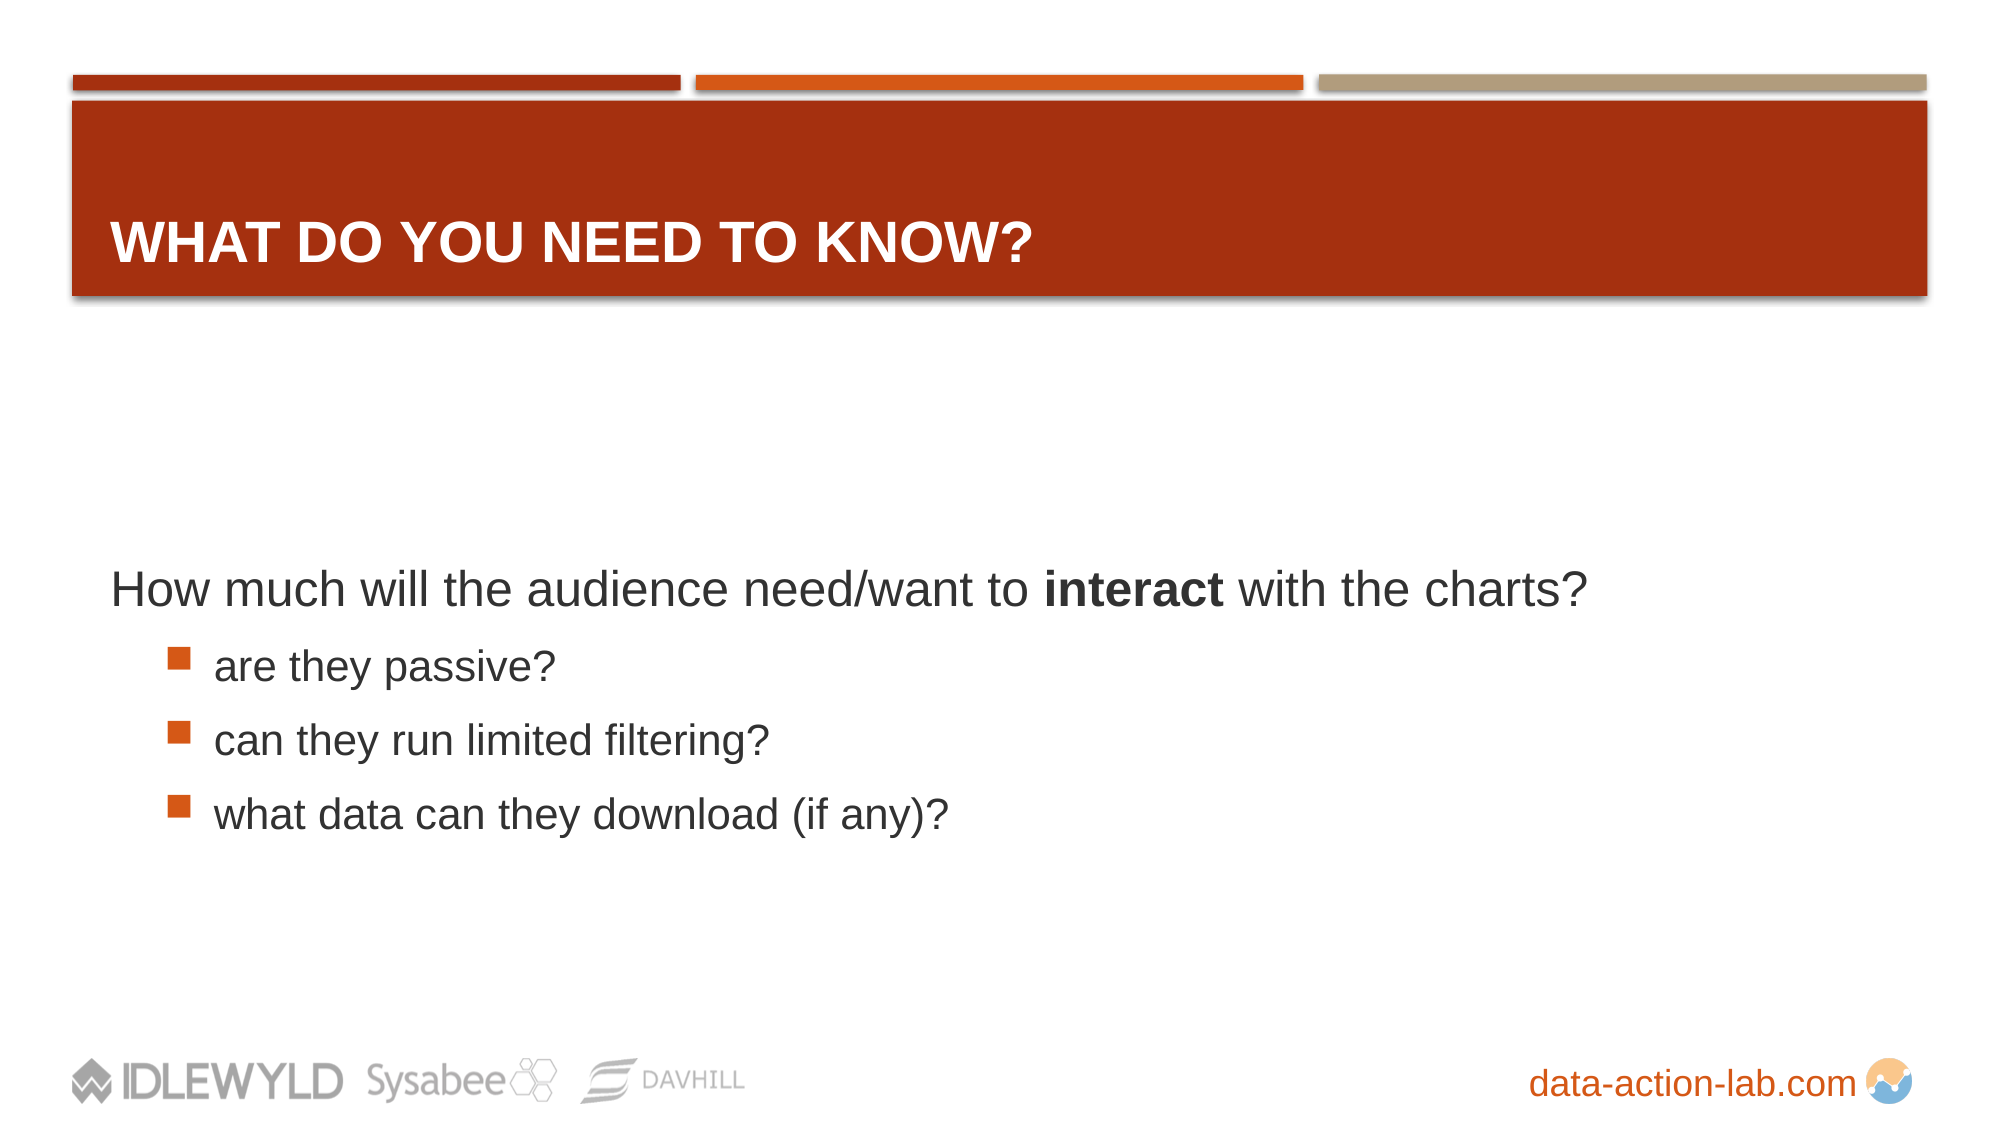

# WHAT DO YOU NEED TO KNOW?
How much will the audience need/want to interact with the charts?
are they passive?
can they run limited filtering?
what data can they download (if any)?